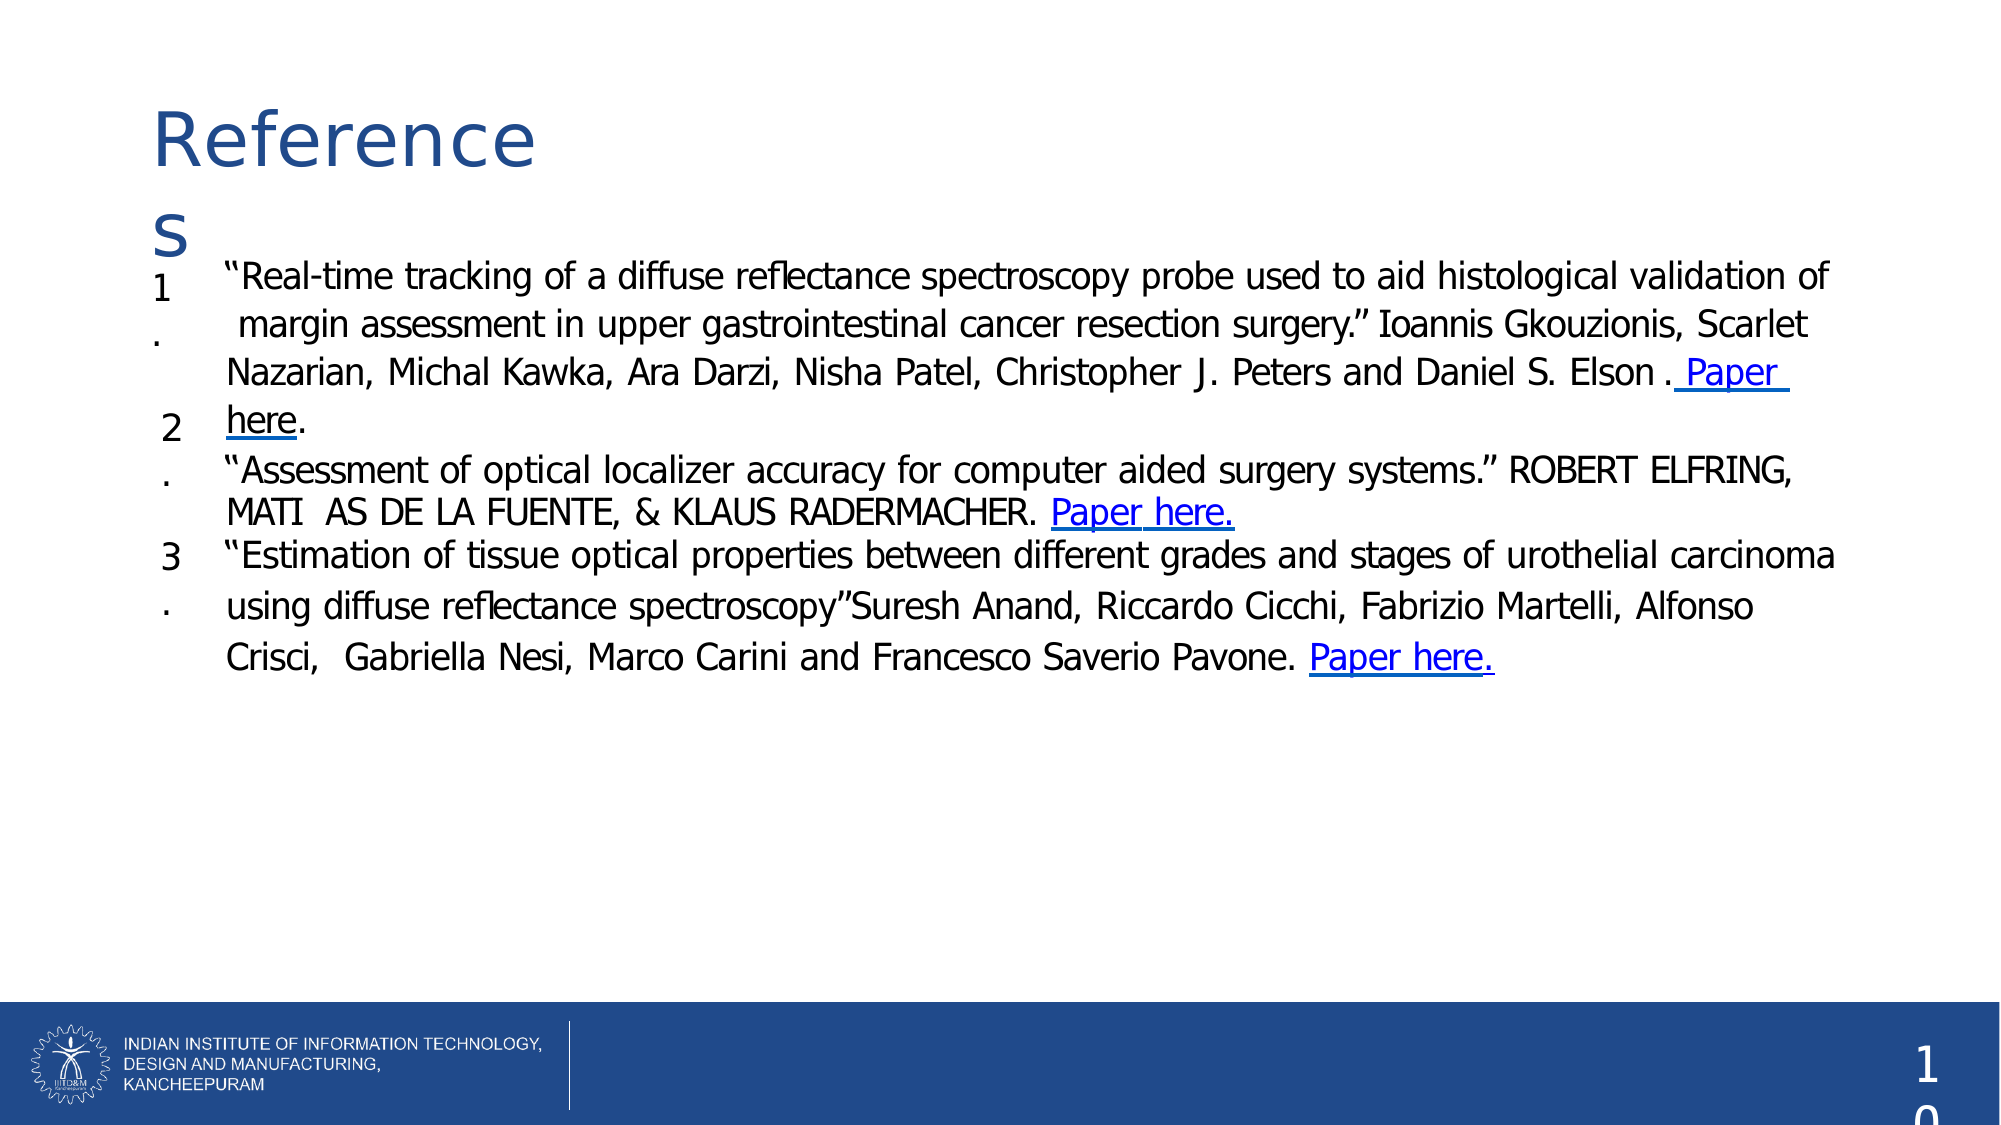

# References
“Real-time tracking of a diffuse reflectance spectroscopy probe used to aid histological validation of  margin assessment in upper gastrointestinal cancer resection surgery.” Ioannis Gkouzionis, Scarlet  Nazarian, Michal Kawka, Ara Darzi, Nisha Patel, Christopher J. Peters and Daniel S. Elson . Paper here.
“Assessment of optical localizer accuracy for computer aided surgery systems.” ROBERT ELFRING, MATI  AS DE LA FUENTE, & KLAUS RADERMACHER. Paper here.
“Estimation of tissue optical properties between different grades and stages of urothelial carcinoma
using diffuse reflectance spectroscopy”Suresh Anand, Riccardo Cicchi, Fabrizio Martelli, Alfonso Crisci,  Gabriella Nesi, Marco Carini and Francesco Saverio Pavone. Paper here.
1.
2.
3.
10